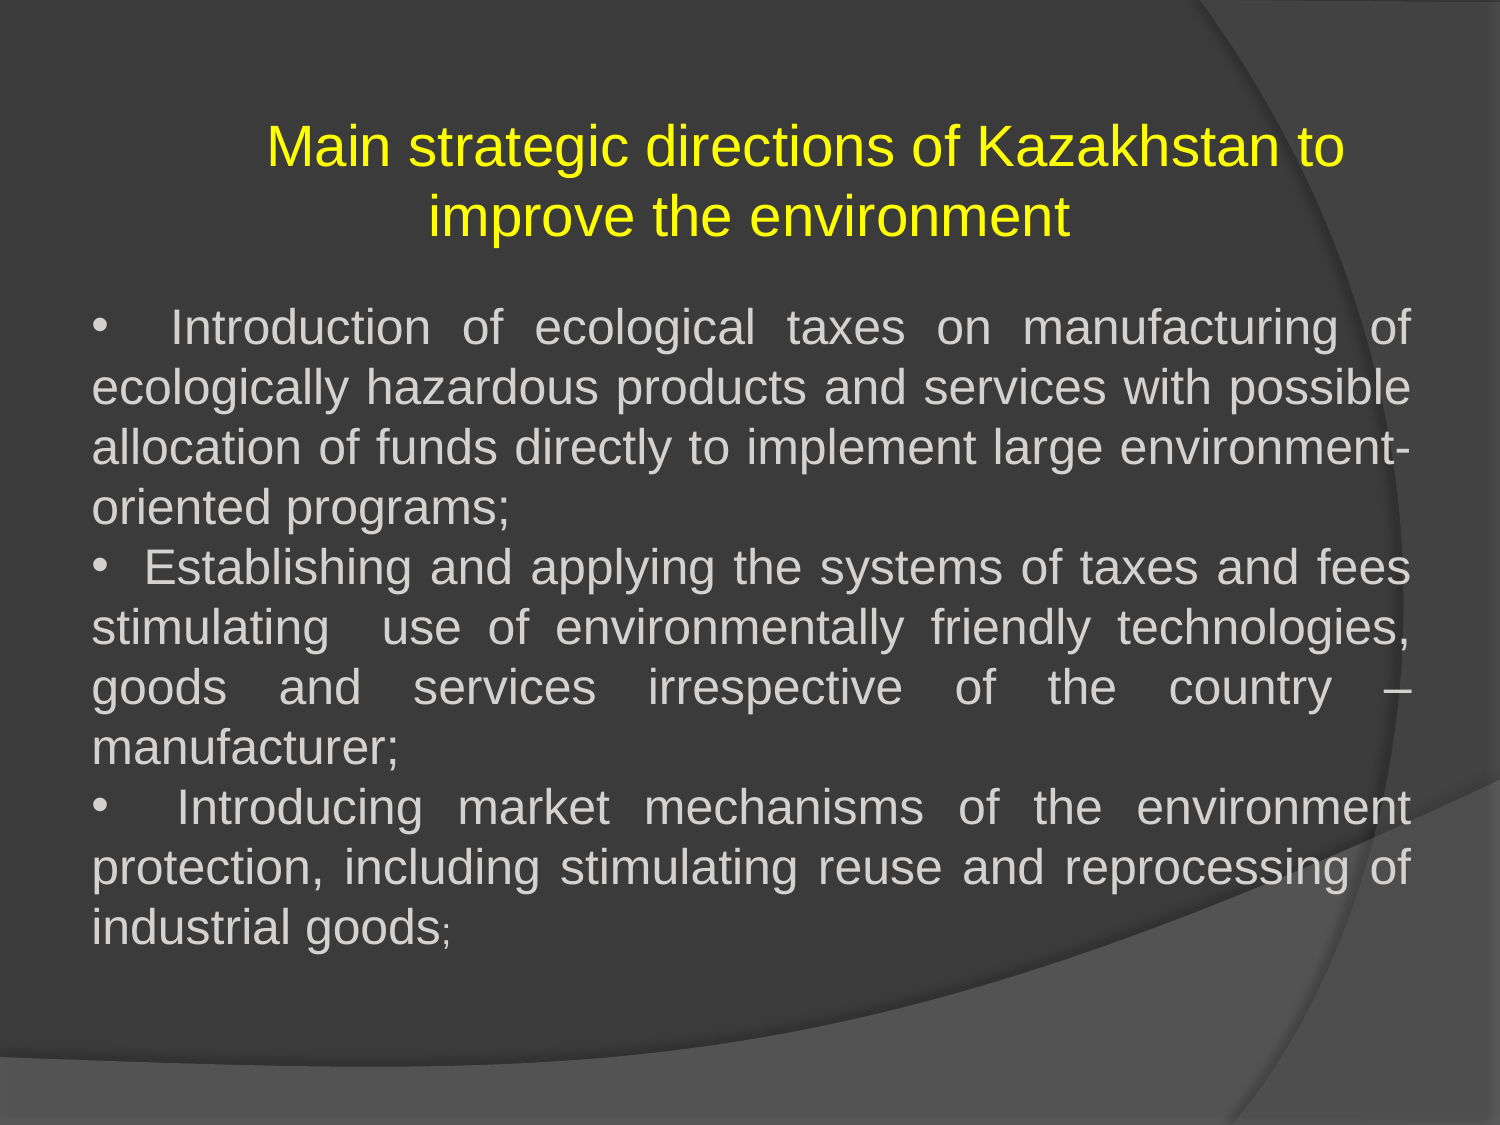

Main strategic directions of Kazakhstan to improve the environment
  Introduction of ecological taxes on manufacturing of ecologically hazardous products and services with possible allocation of funds directly to implement large environment- oriented programs;
  Establishing and applying the systems of taxes and fees stimulating  use of environmentally friendly technologies, goods and services irrespective of the country –manufacturer;
  Introducing market mechanisms of the environment protection, including stimulating reuse and reprocessing of industrial goods;